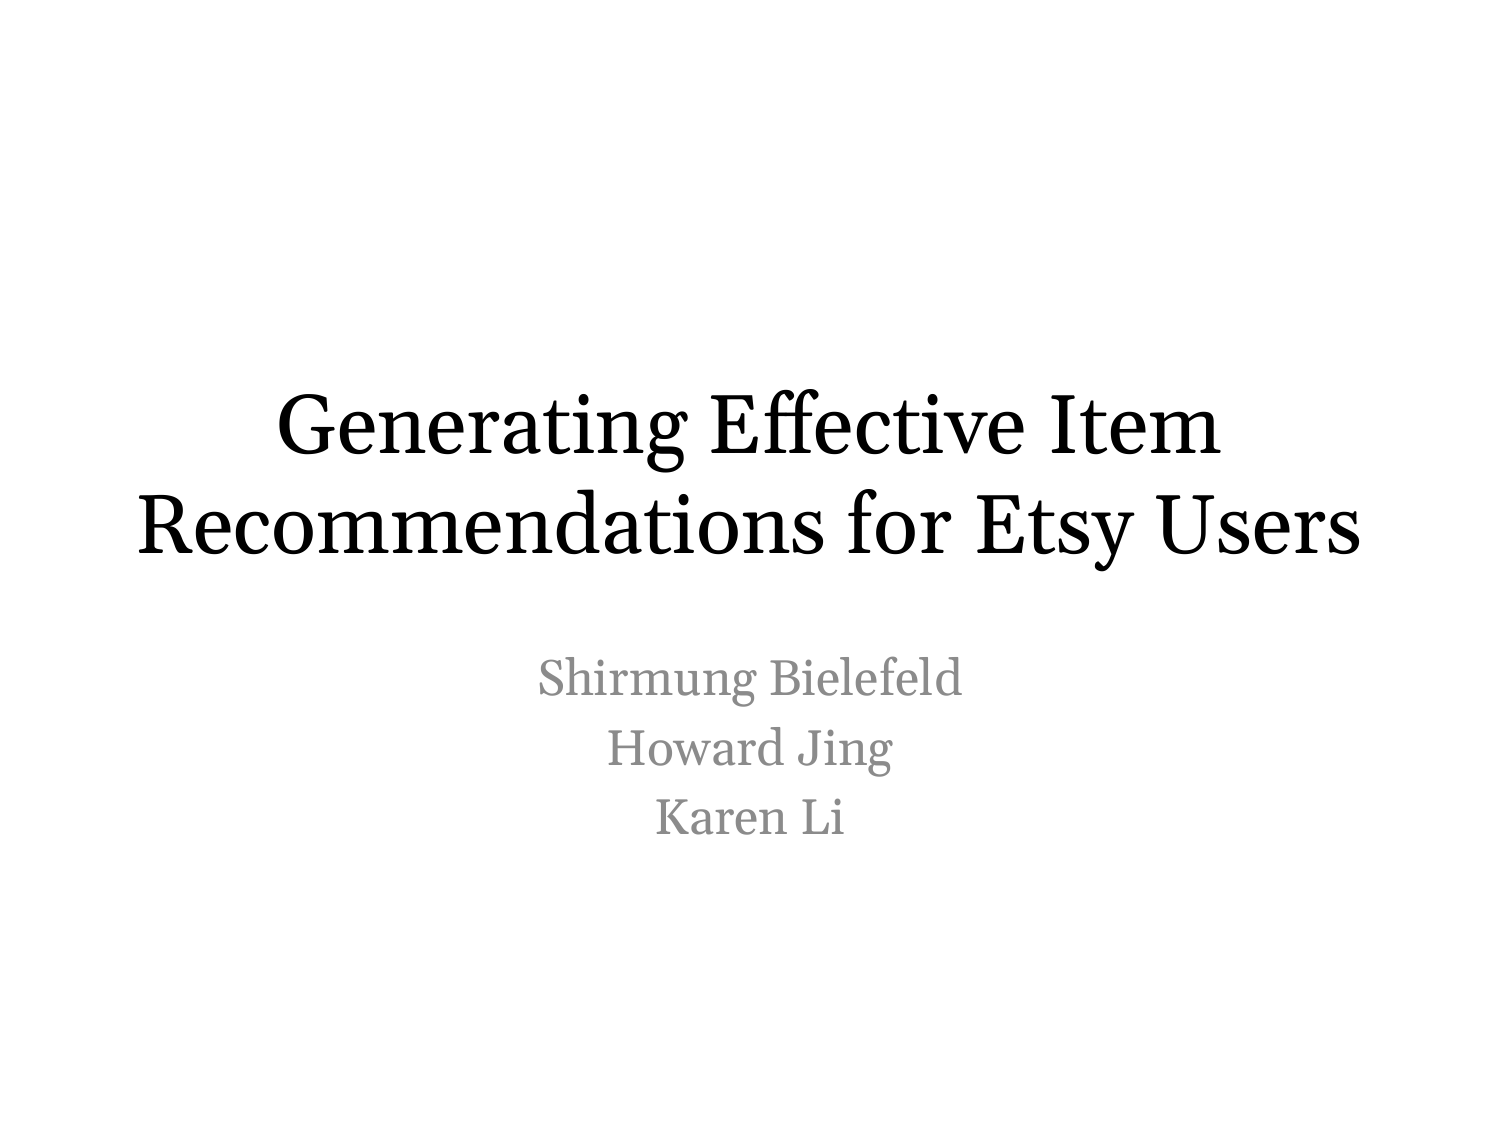

# Generating Effective Item Recommendations for Etsy Users
Shirmung Bielefeld
Howard Jing
Karen Li